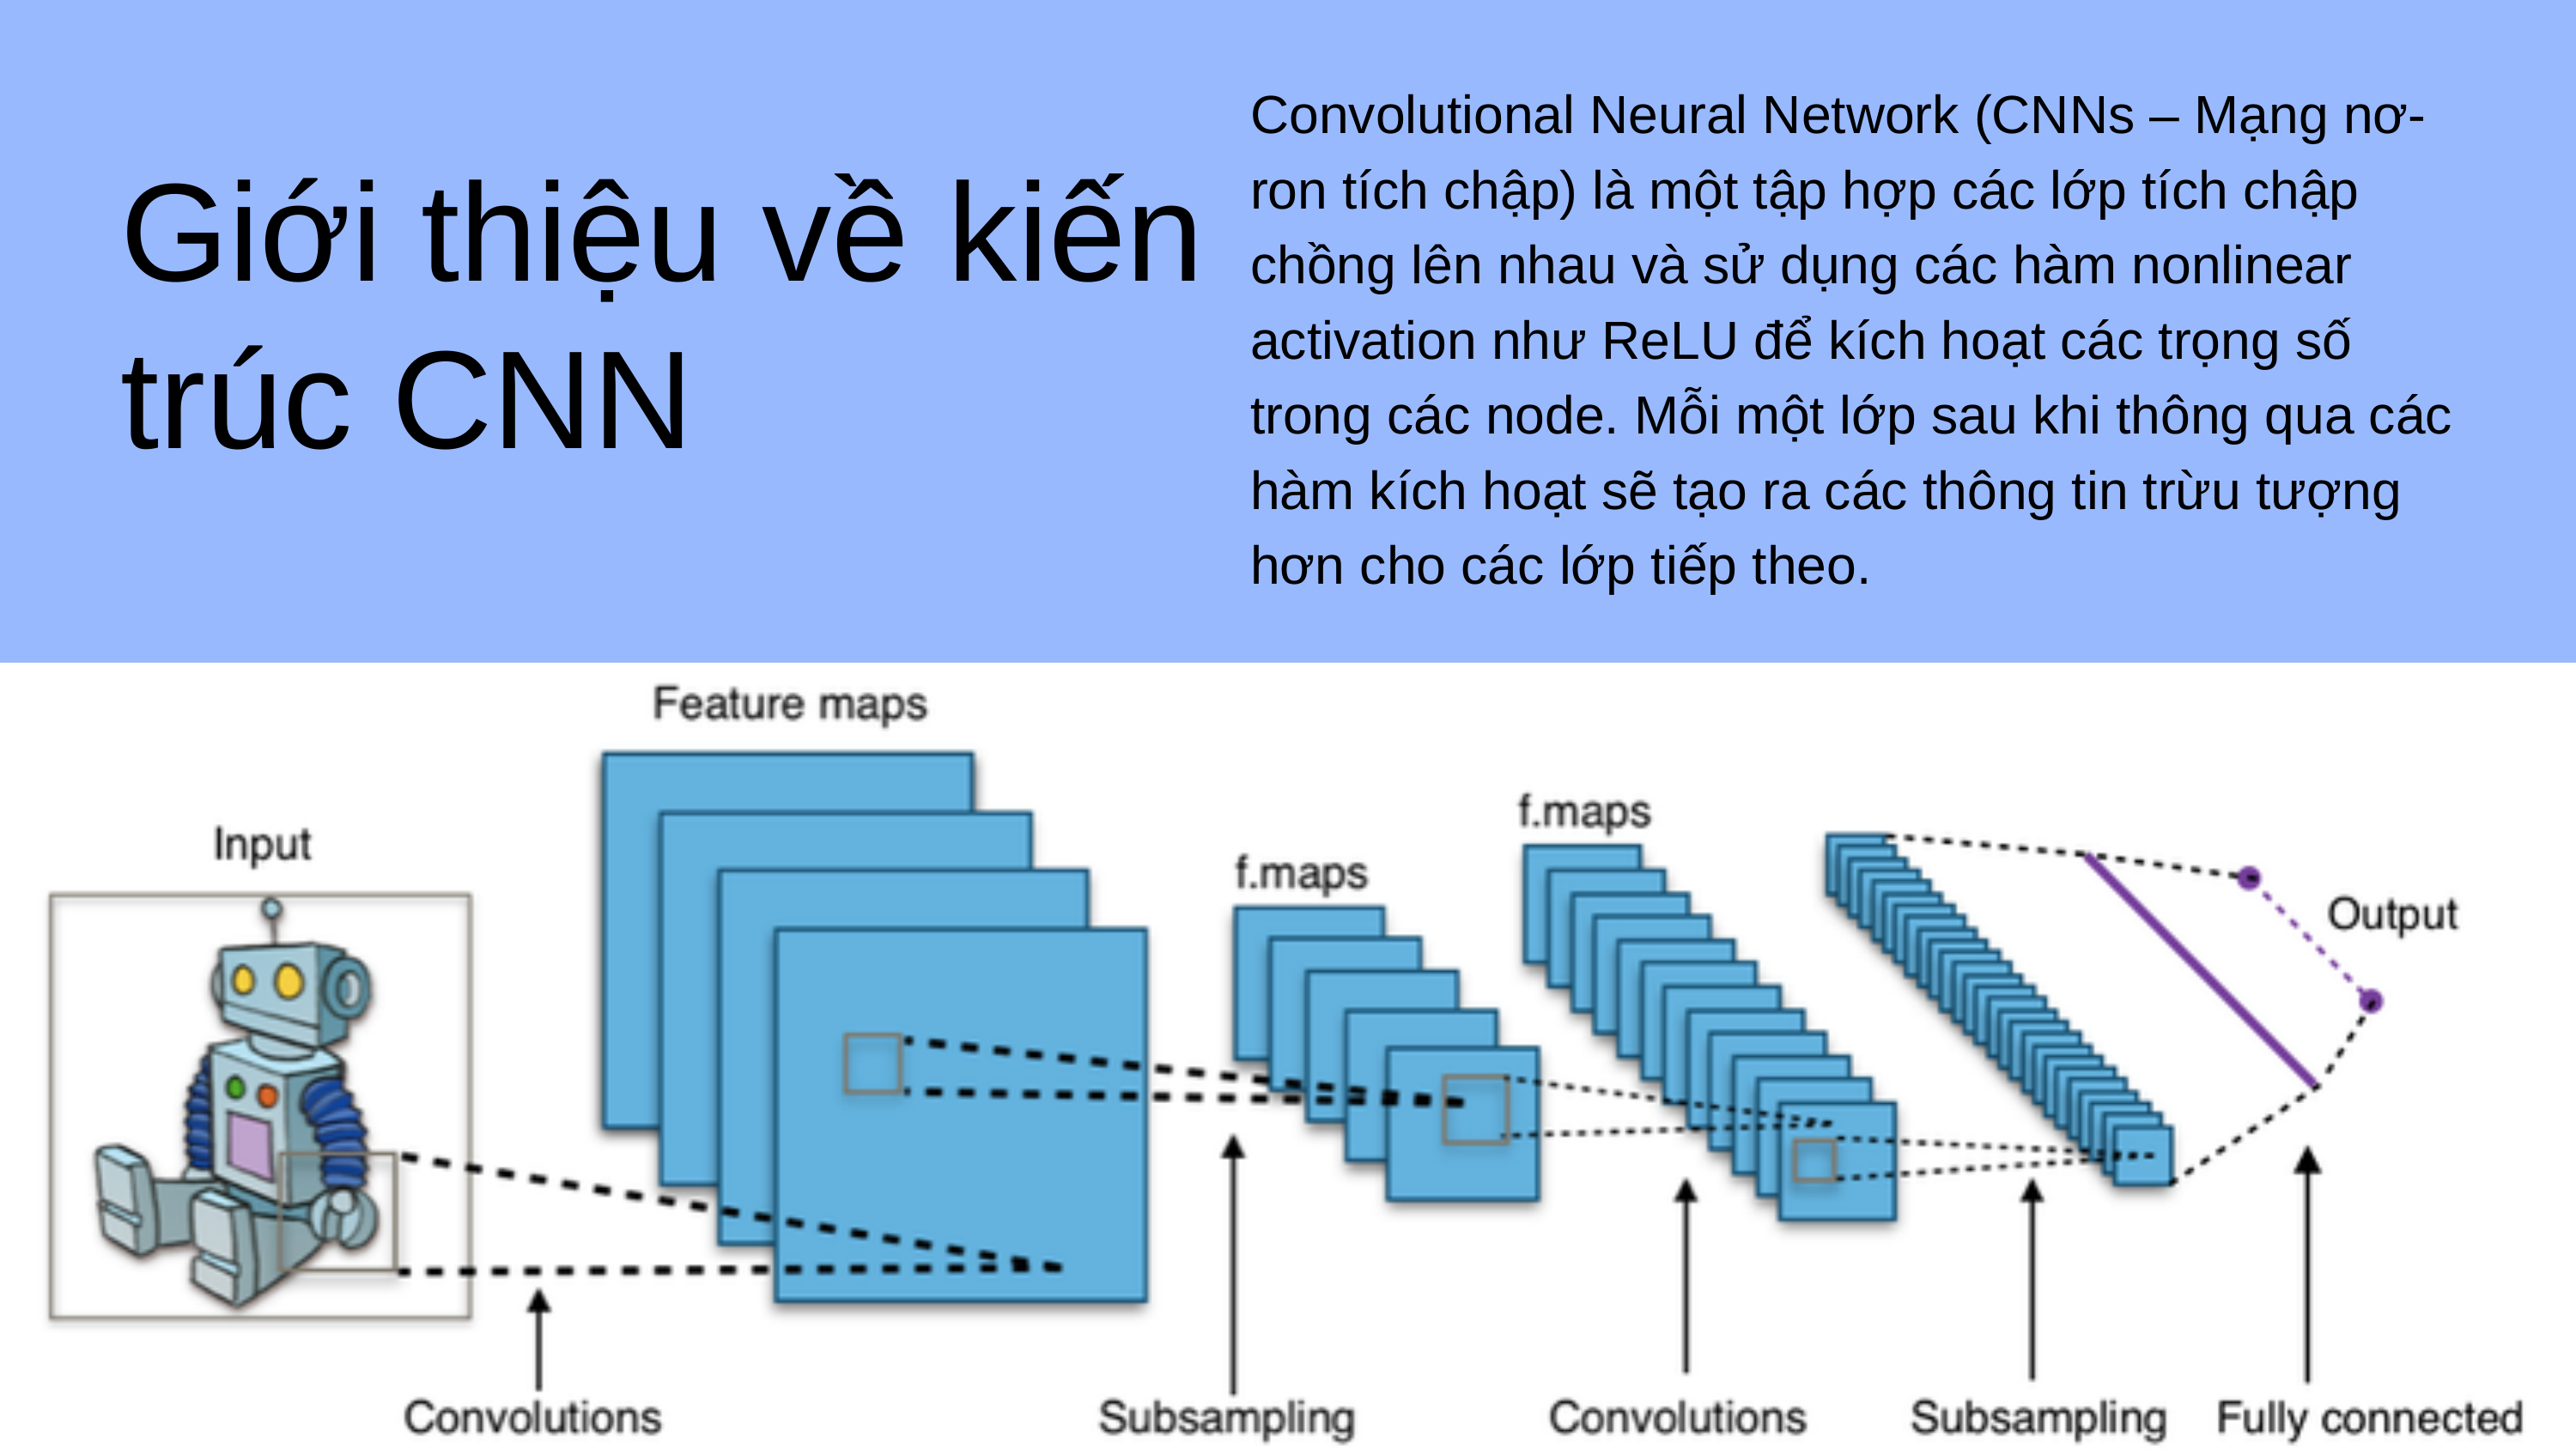

Convolutional Neural Network (CNNs – Mạng nơ-ron tích chập) là một tập hợp các lớp tích chập chồng lên nhau và sử dụng các hàm nonlinear activation như ReLU để kích hoạt các trọng số trong các node. Mỗi một lớp sau khi thông qua các hàm kích hoạt sẽ tạo ra các thông tin trừu tượng hơn cho các lớp tiếp theo.
Giới thiệu về kiến trúc CNN